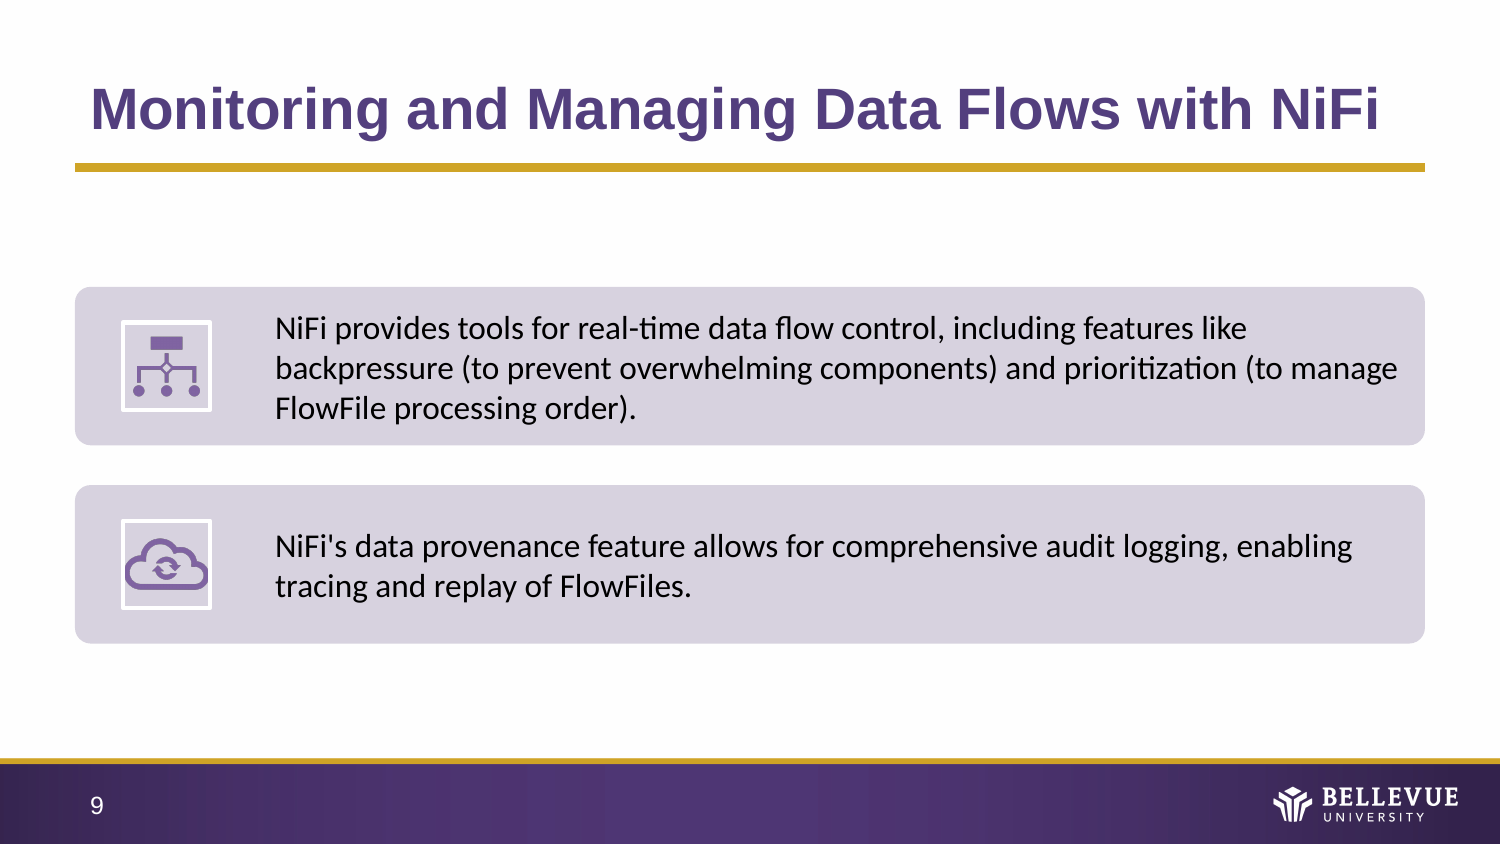

# Monitoring and Managing Data Flows with NiFi
NiFi provides tools for real-time data flow control, including features like backpressure (to prevent overwhelming components) and prioritization (to manage FlowFile processing order).
NiFi's data provenance feature allows for comprehensive audit logging, enabling tracing and replay of FlowFiles.